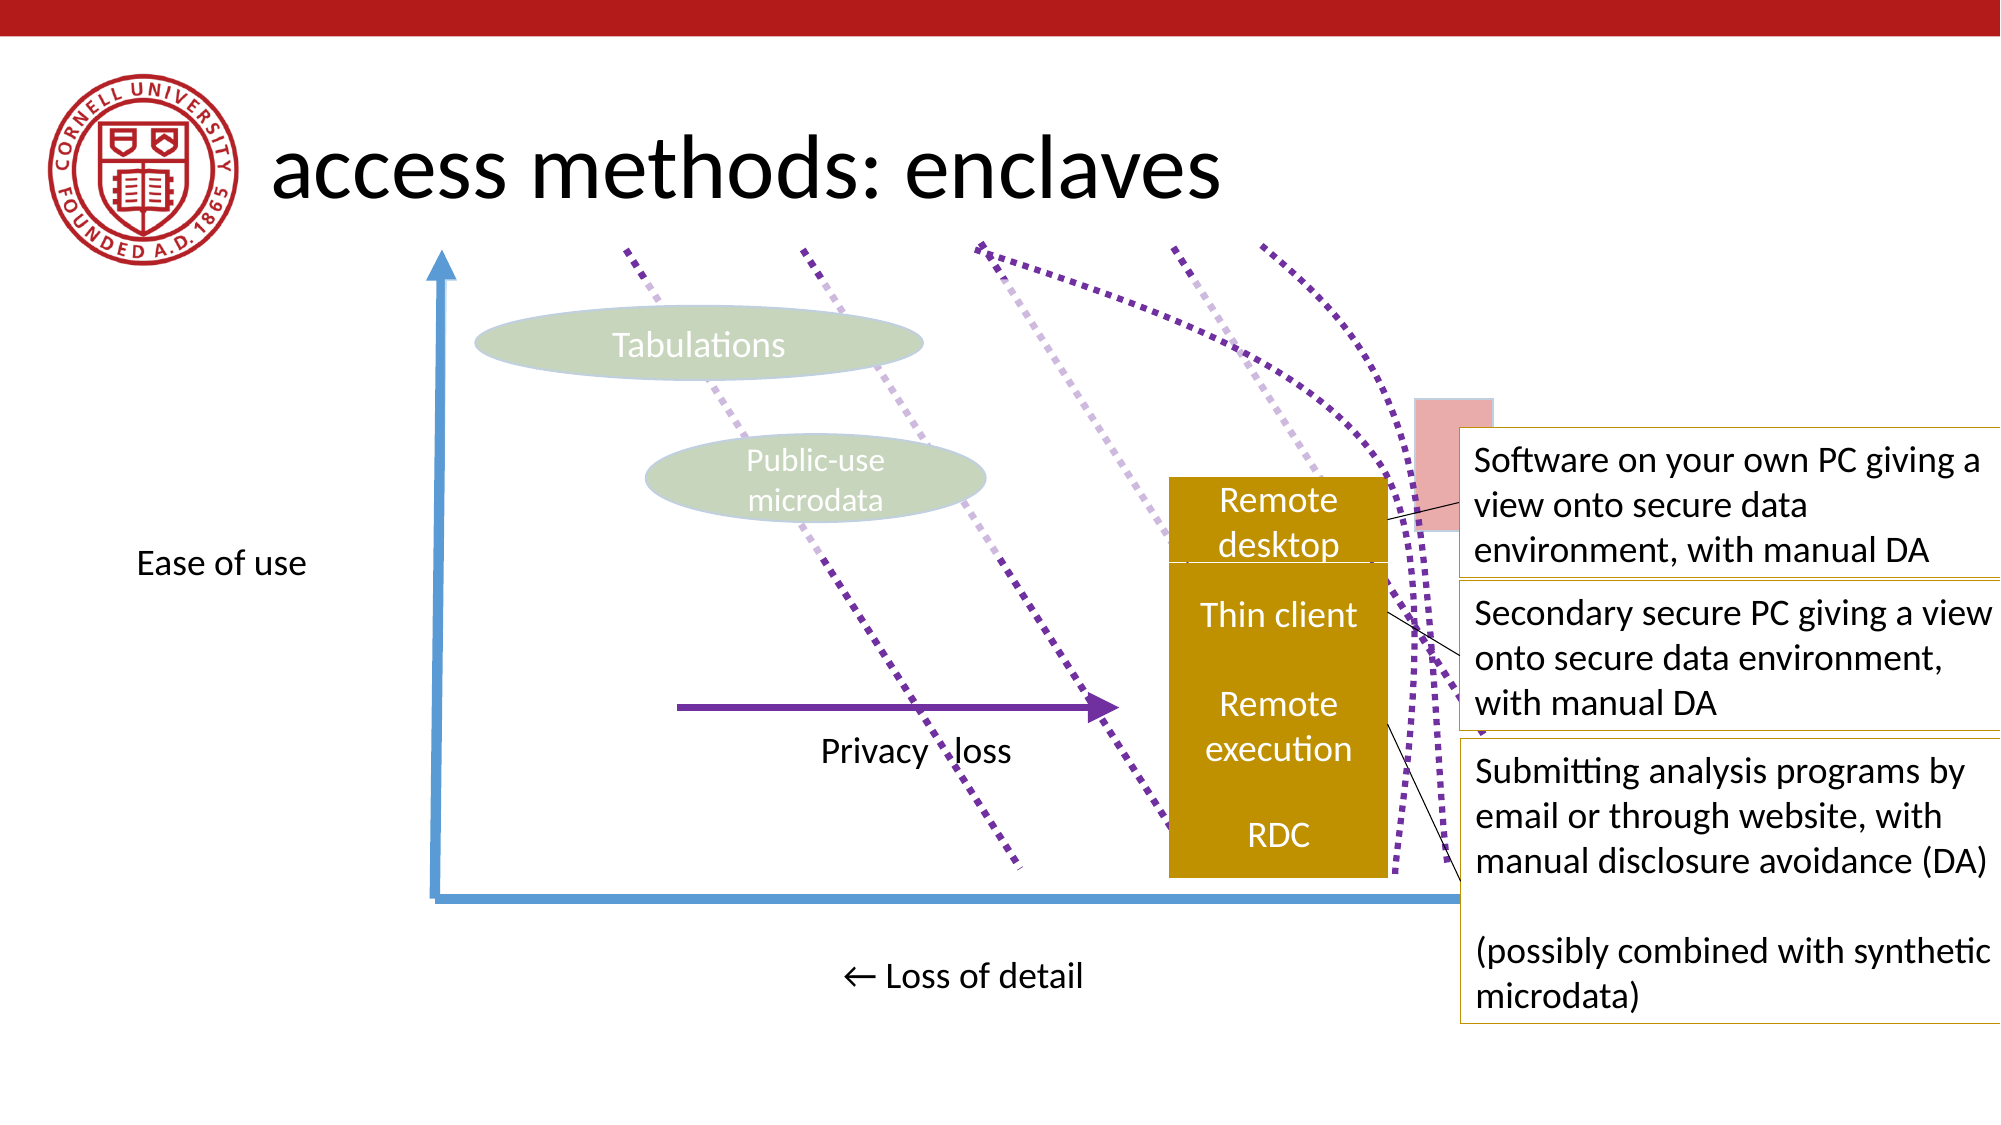

# access methods: enclaves

Ease of use

← Loss of detail

Tabulations

Tabulations

Software on your own PC giving a view onto secure data environment, with manual DA
Public-use microdata
Remote desktop
Thin client
Secondary secure PC giving a view onto secure data environment, with manual DA
Remote execution
Privacy   loss
Submitting analysis programs by email or through website, with manual disclosure avoidance (DA)
(possibly combined with synthetic microdata)
RDC